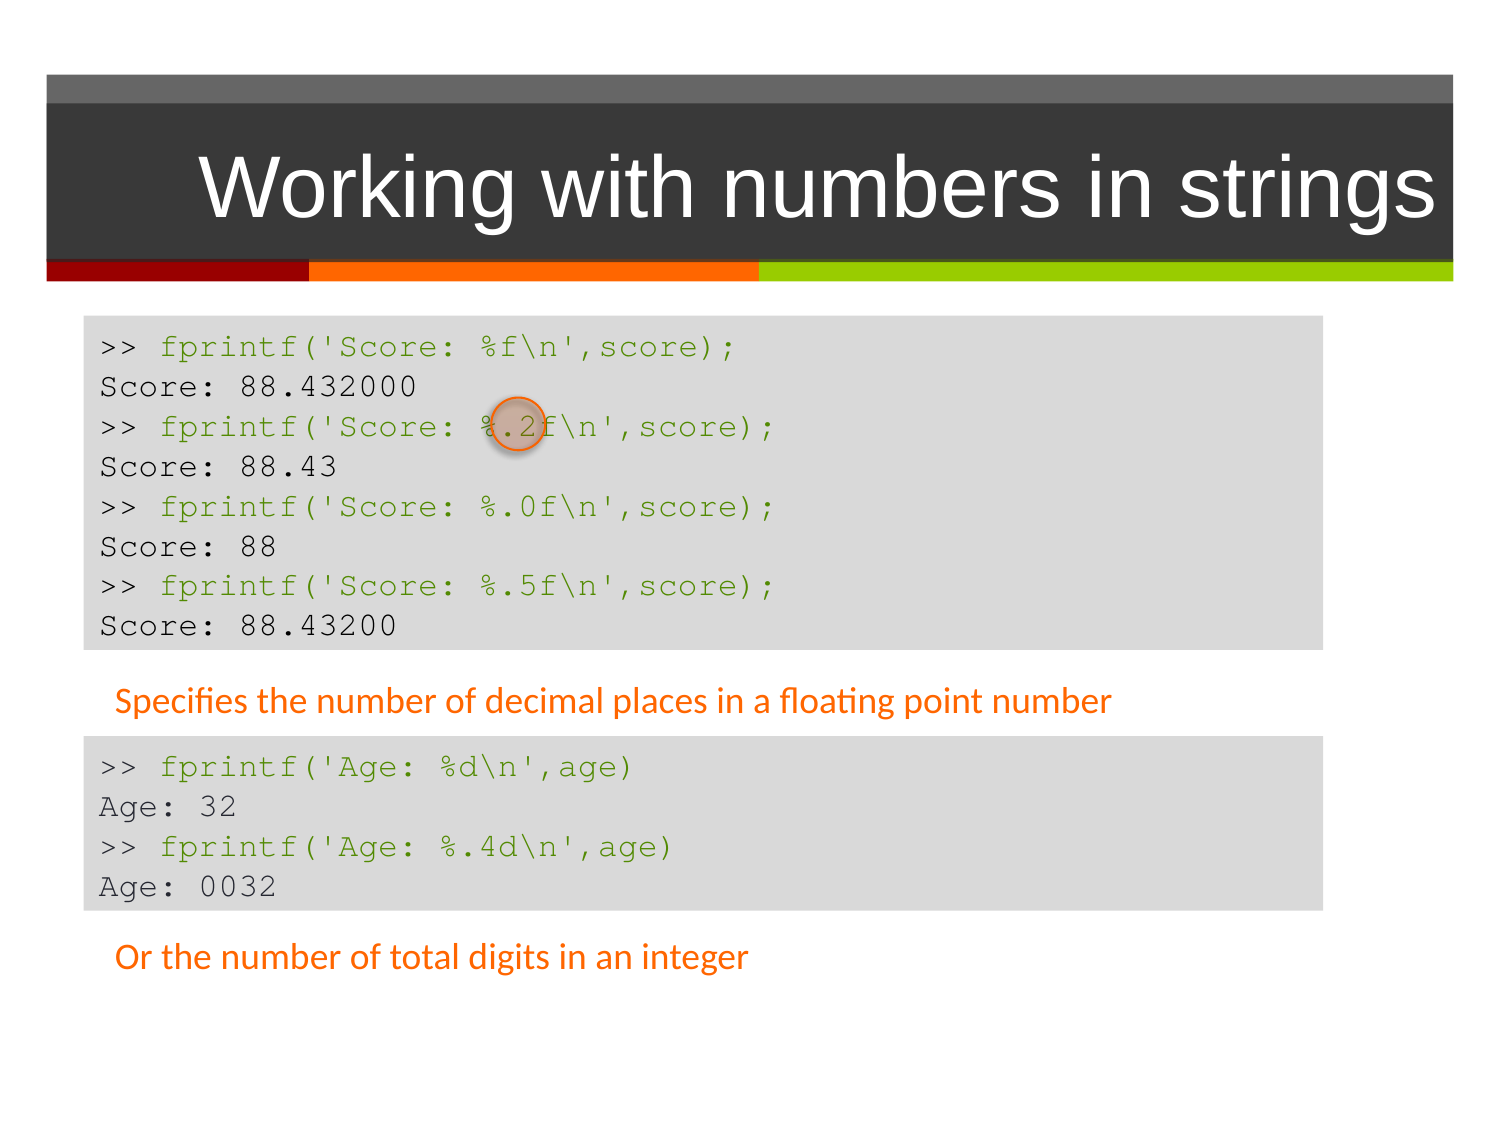

# Working with numbers in strings
>> fprintf('Score: %f\n',score);
Score: 88.432000
>> fprintf('Score: %.2f\n',score);
Score: 88.43
>> fprintf('Score: %.0f\n',score);
Score: 88
>> fprintf('Score: %.5f\n',score);
Score: 88.43200

Specifies the number of decimal places in a floating point number

>> fprintf('Age: %d\n',age)
Age: 32
>> fprintf('Age: %.4d\n',age)
Age: 0032
Or the number of total digits in an integer